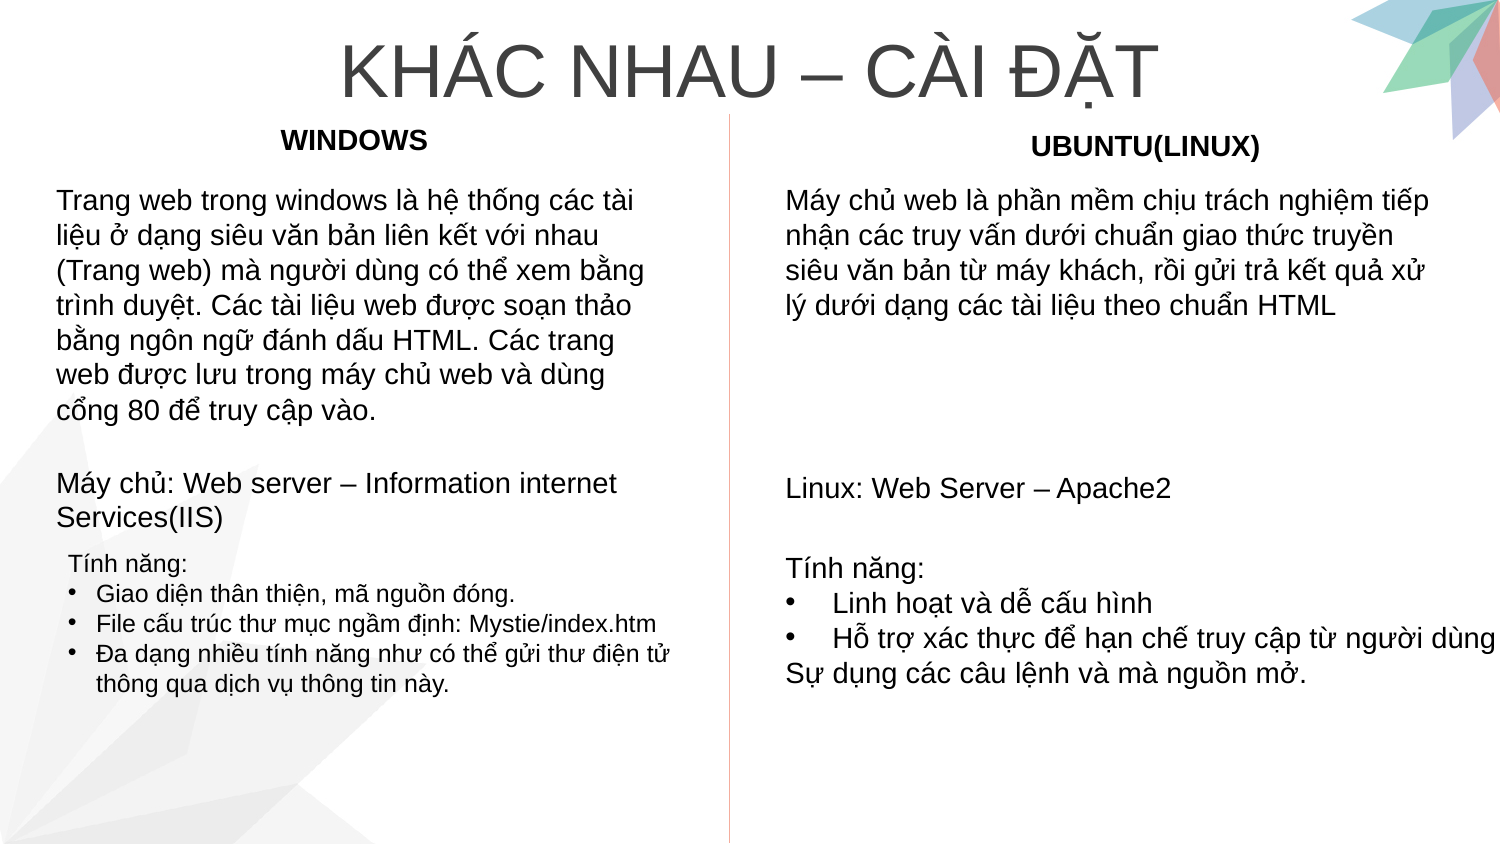

KHÁC NHAU – CÀI ĐẶT
WINDOWS
UBUNTU(LINUX)
Trang web trong windows là hệ thống các tài  liệu ở dạng siêu văn bản liên kết với nhau      (Trang web) mà người dùng có thể xem bằng trình duyệt. Các tài liệu web được soạn thảo bằng ngôn ngữ đánh dấu HTML. Các trang   web được lưu trong máy chủ web và dùng     cổng 80 để truy cập vào.
Máy chủ web là phần mềm chịu trách nghiệm tiếp nhận các truy vấn dưới chuẩn giao thức truyền
siêu văn bản từ máy khách, rồi gửi trả kết quả xử
lý dưới dạng các tài liệu theo chuẩn HTML
Máy chủ: Web server – Information internet         Services(IIS)
Linux: Web Server – Apache2
Tính năng:
Giao diện thân thiện, mã nguồn đóng.
File cấu trúc thư mục ngầm định: Mystie/index.htm
Đa dạng nhiều tính năng như có thể gửi thư điện tử      thông qua dịch vụ thông tin này.
Tính năng:
Linh hoạt và dễ cấu hình
Hỗ trợ xác thực để hạn chế truy cập từ người dùng
Sự dụng các câu lệnh và mà nguồn mở.